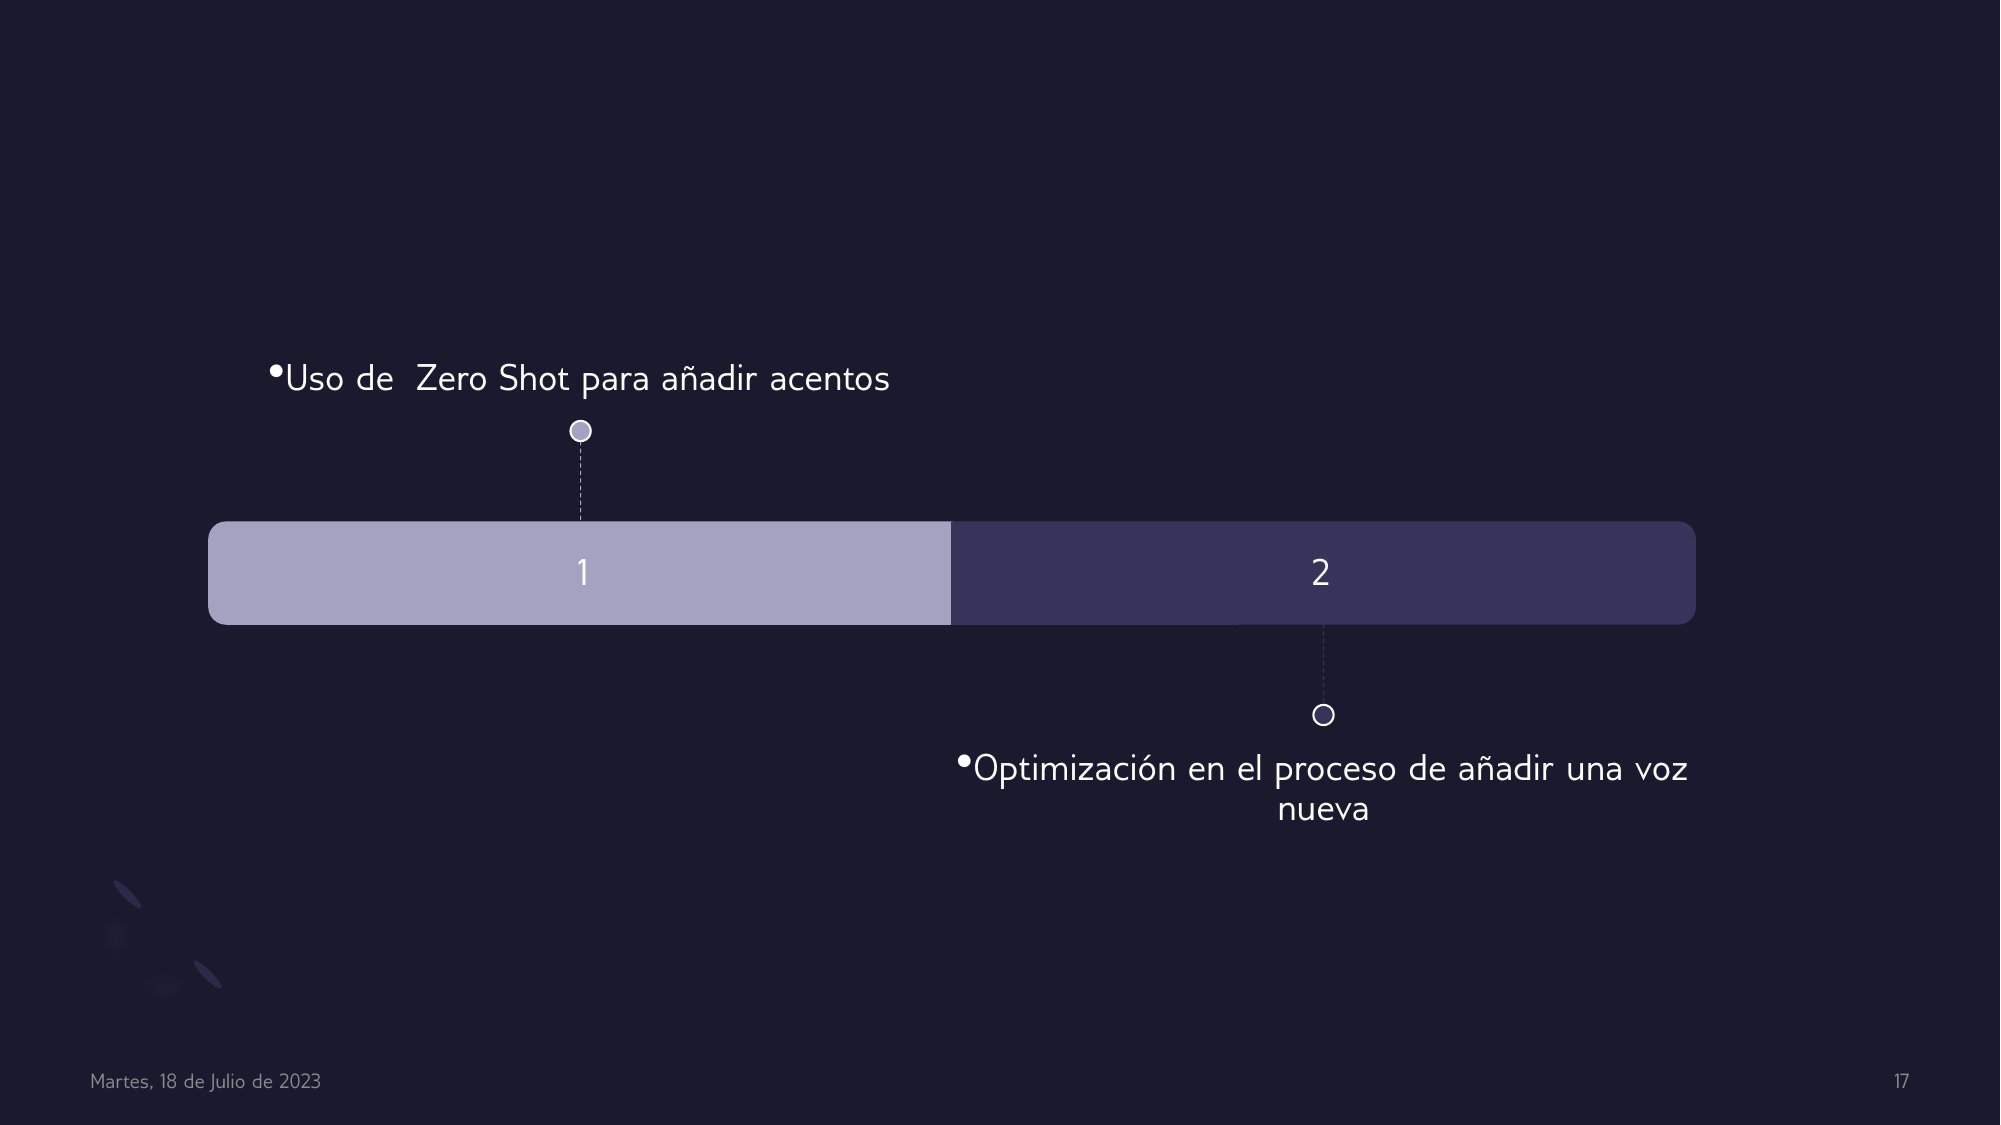

1
Uso de  Zero Shot para añadir acentos
2
Optimización en el proceso de añadir una voz nueva
Martes, 18 de Julio de 2023
17